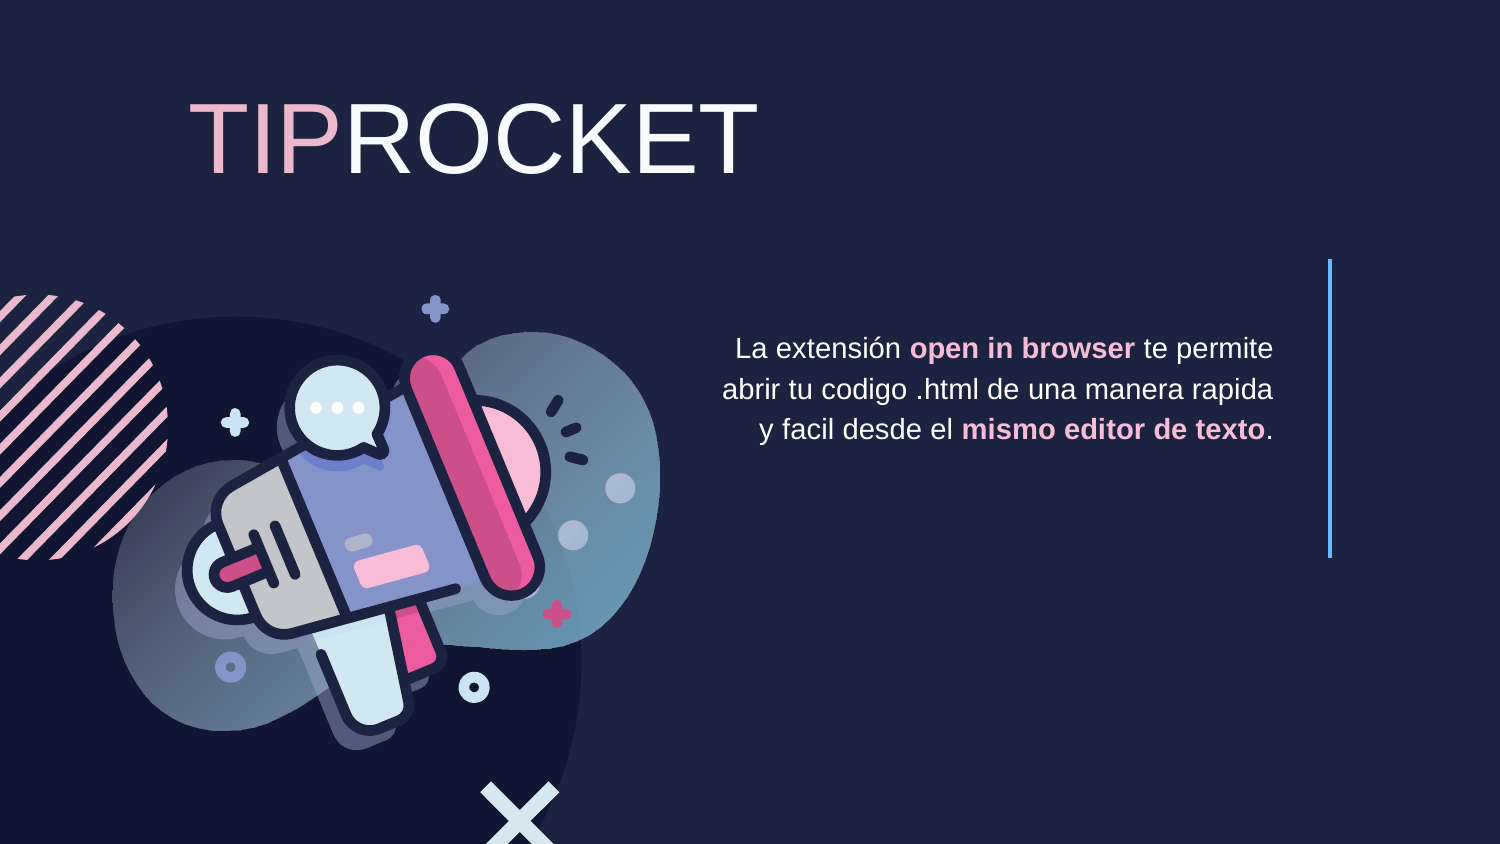

TIPROCKET

La extensión open in browser te permite abrir tu codigo .html de una manera rapida y facil desde el mismo editor de texto.